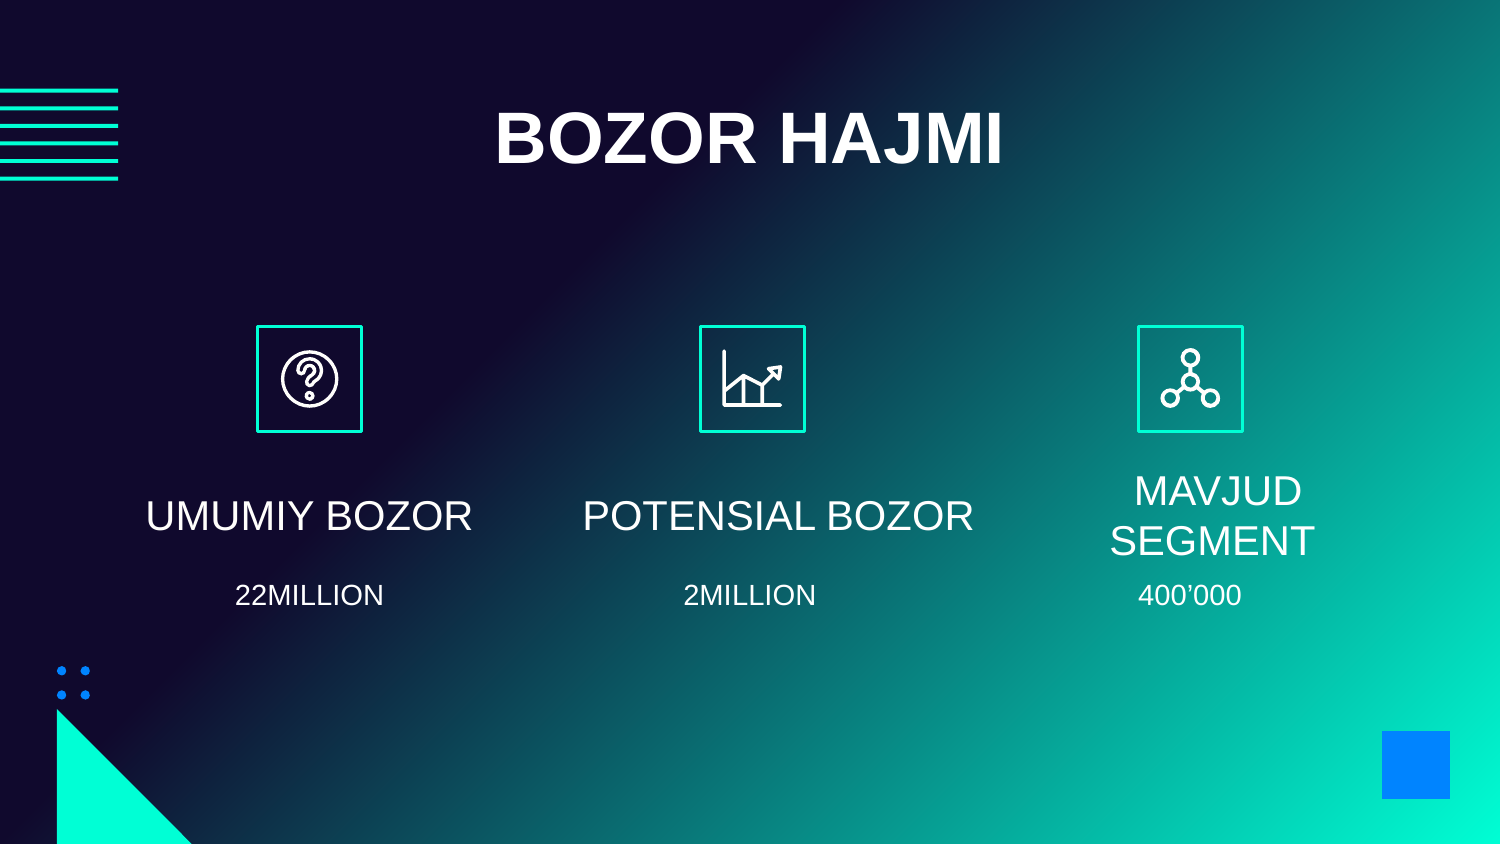

BOZOR HAJMI

# UMUMIY BOZOR
 MAVJUD SEGMENT
POTENSIAL BOZOR
2MILLION
400’000
22MILLION